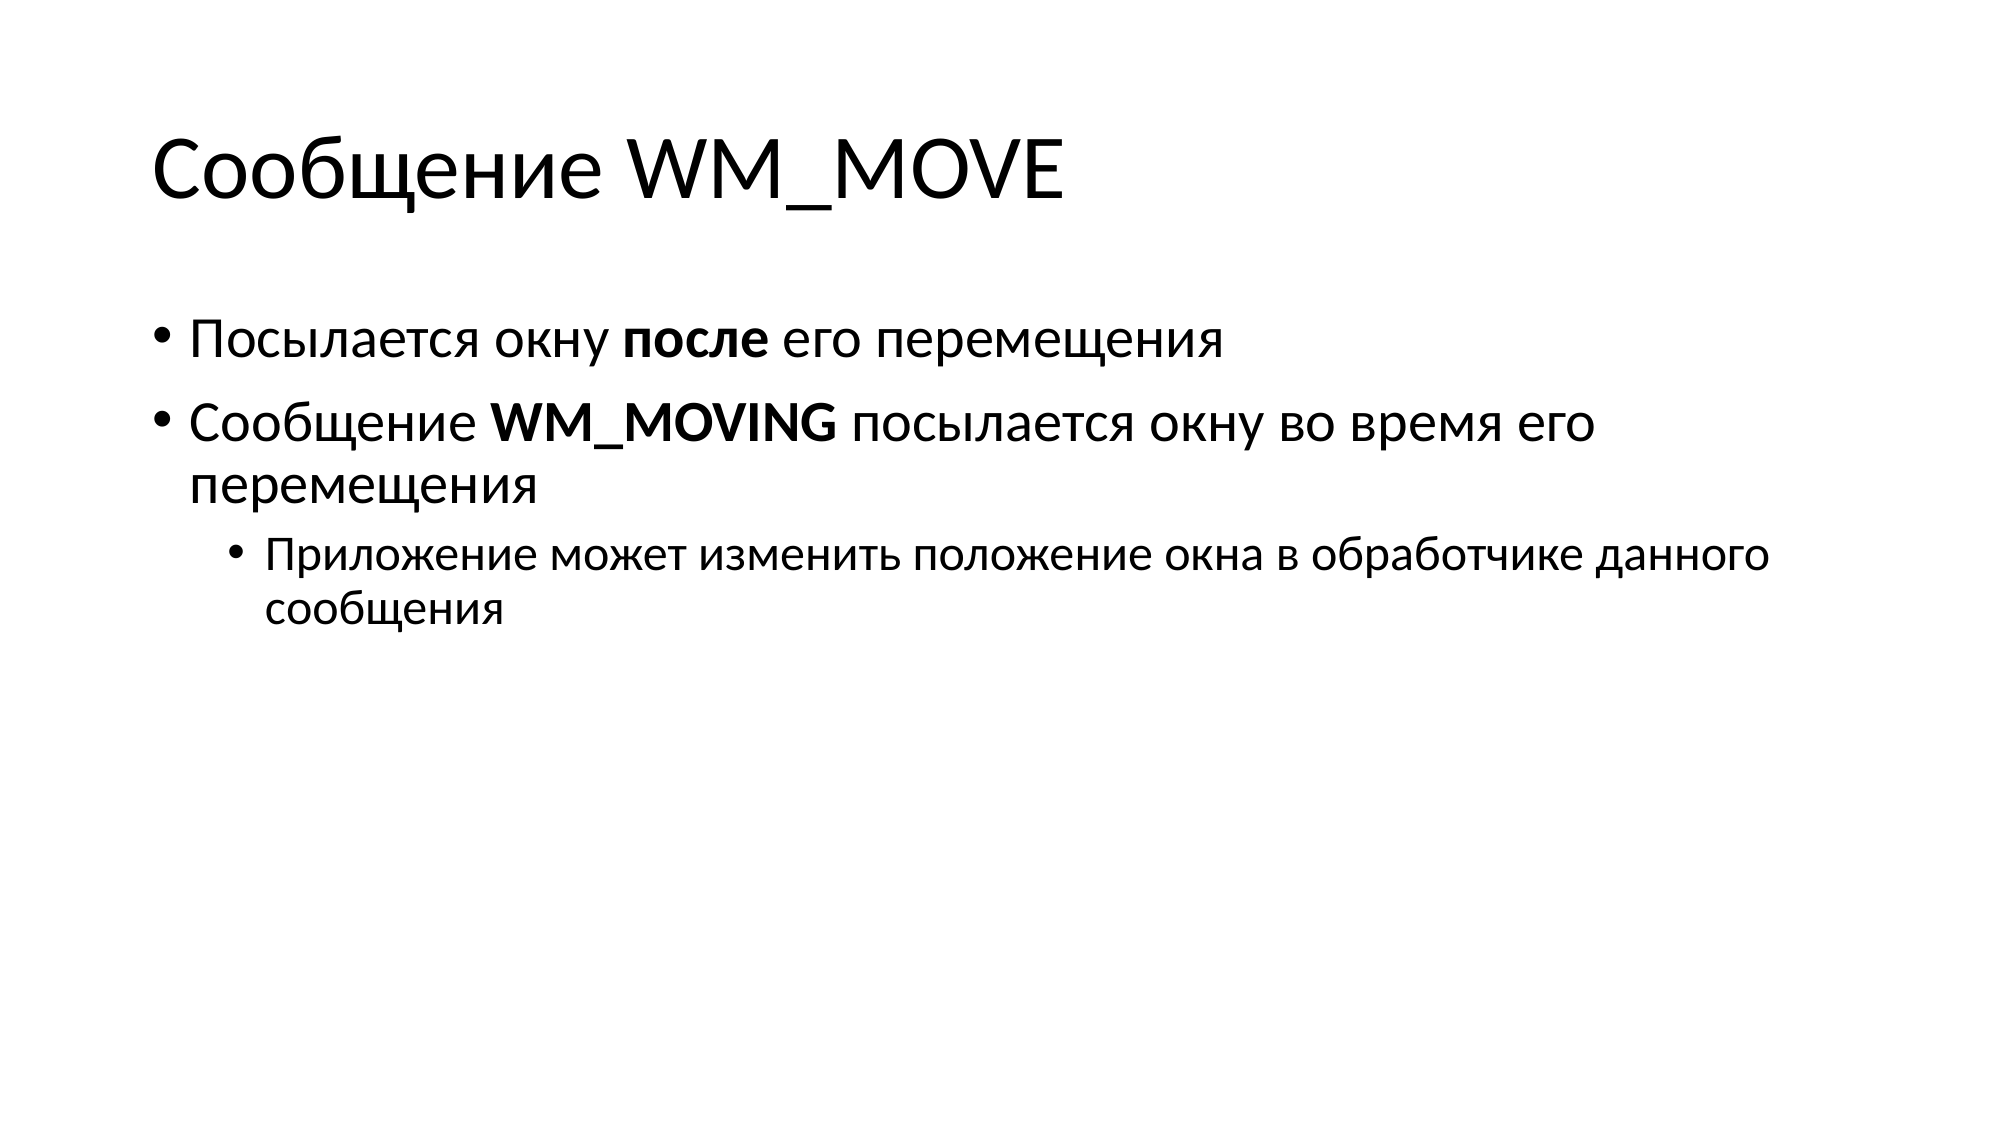

# Сообщение WM_MOVE
Посылается окну после его перемещения
Сообщение WM_MOVING посылается окну во время его перемещения
Приложение может изменить положение окна в обработчике данного сообщения